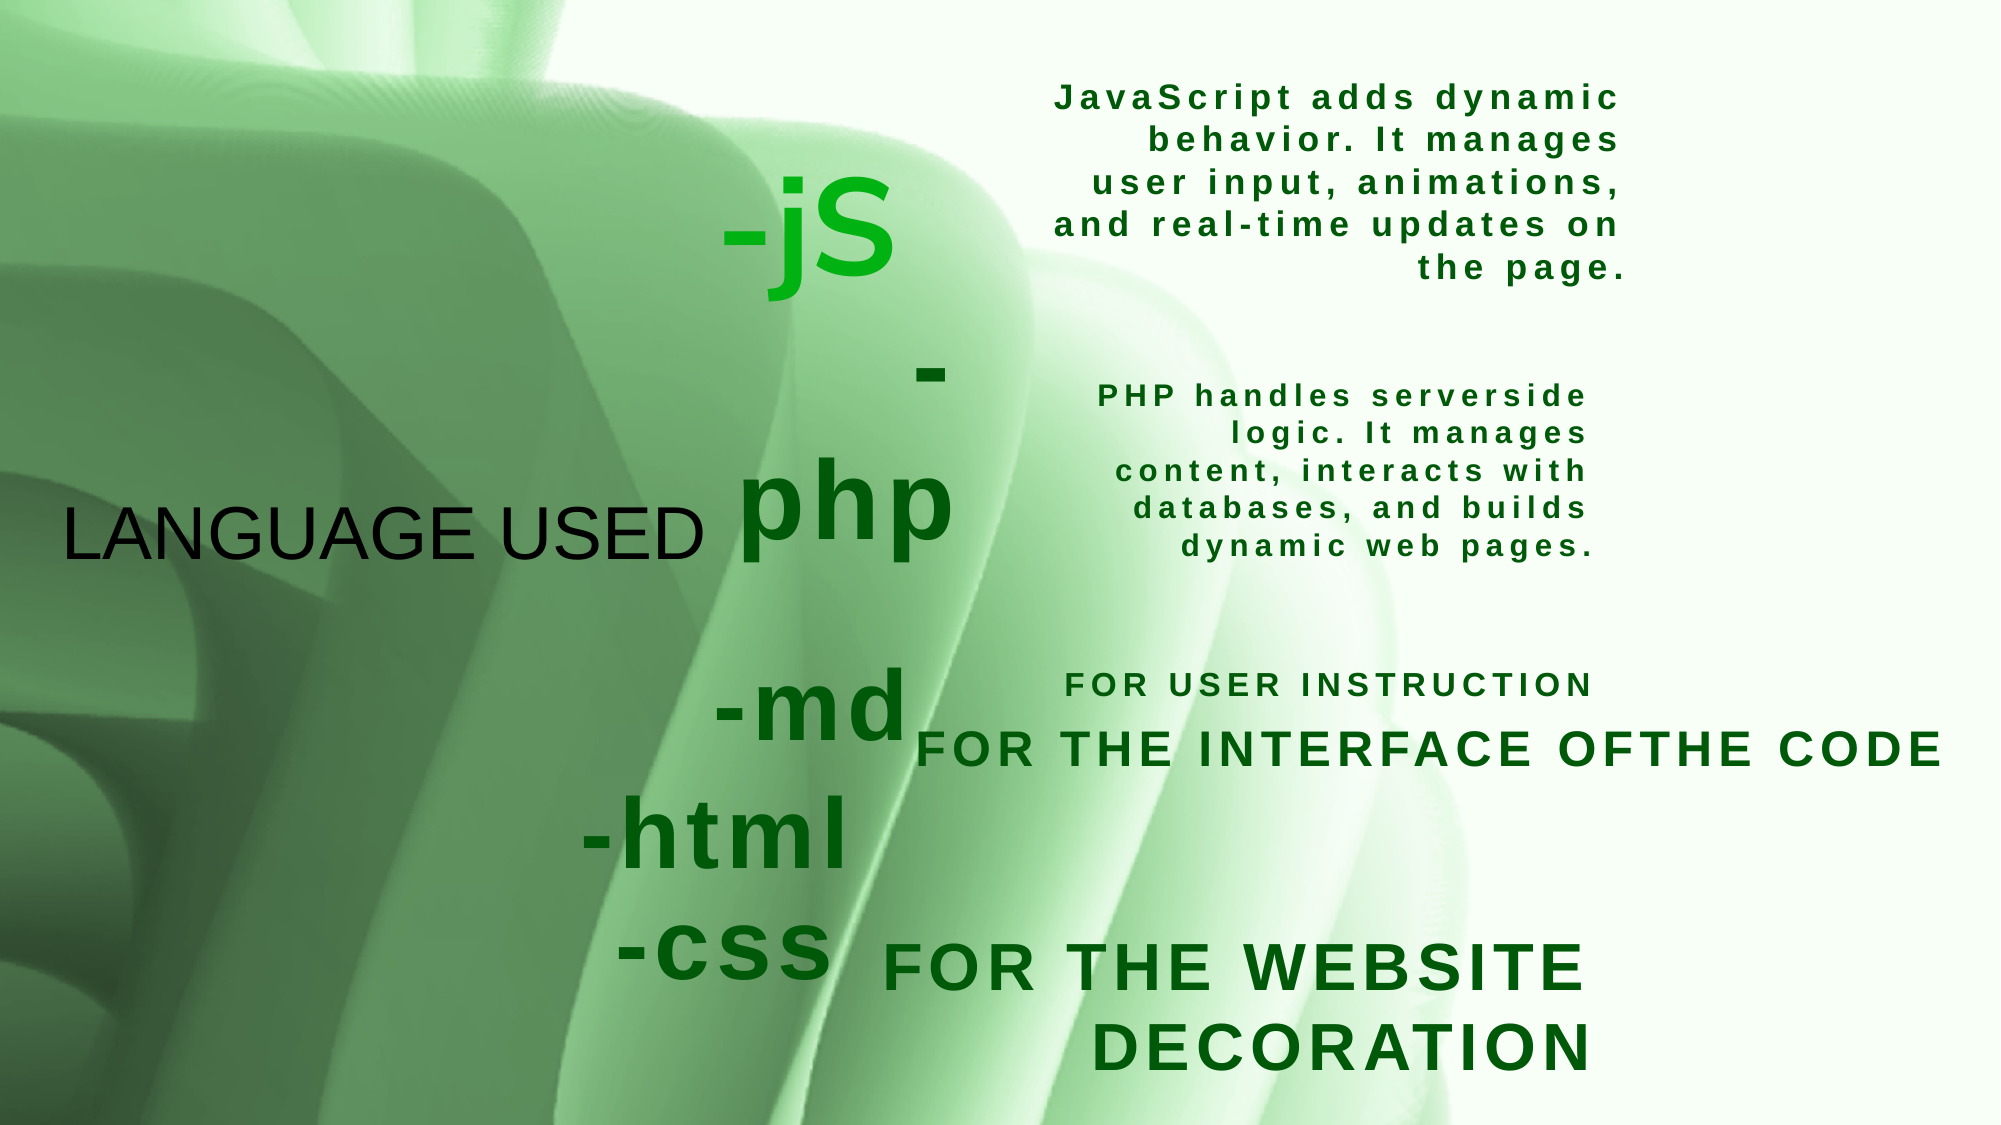

-jS
# LANGUAGE USED
JavaScript adds dynamic behavior. It manages user input, animations, and real-time updates on the page.
    -php

PHP handles serverside logic. It manages content, interacts with databases, and builds dynamic web pages.
-md
FOR USER INSTRUCTION
-html
FOR THE INTERFACE OFTHE CODE
-css
FOR THE WEBSITE DECORATION